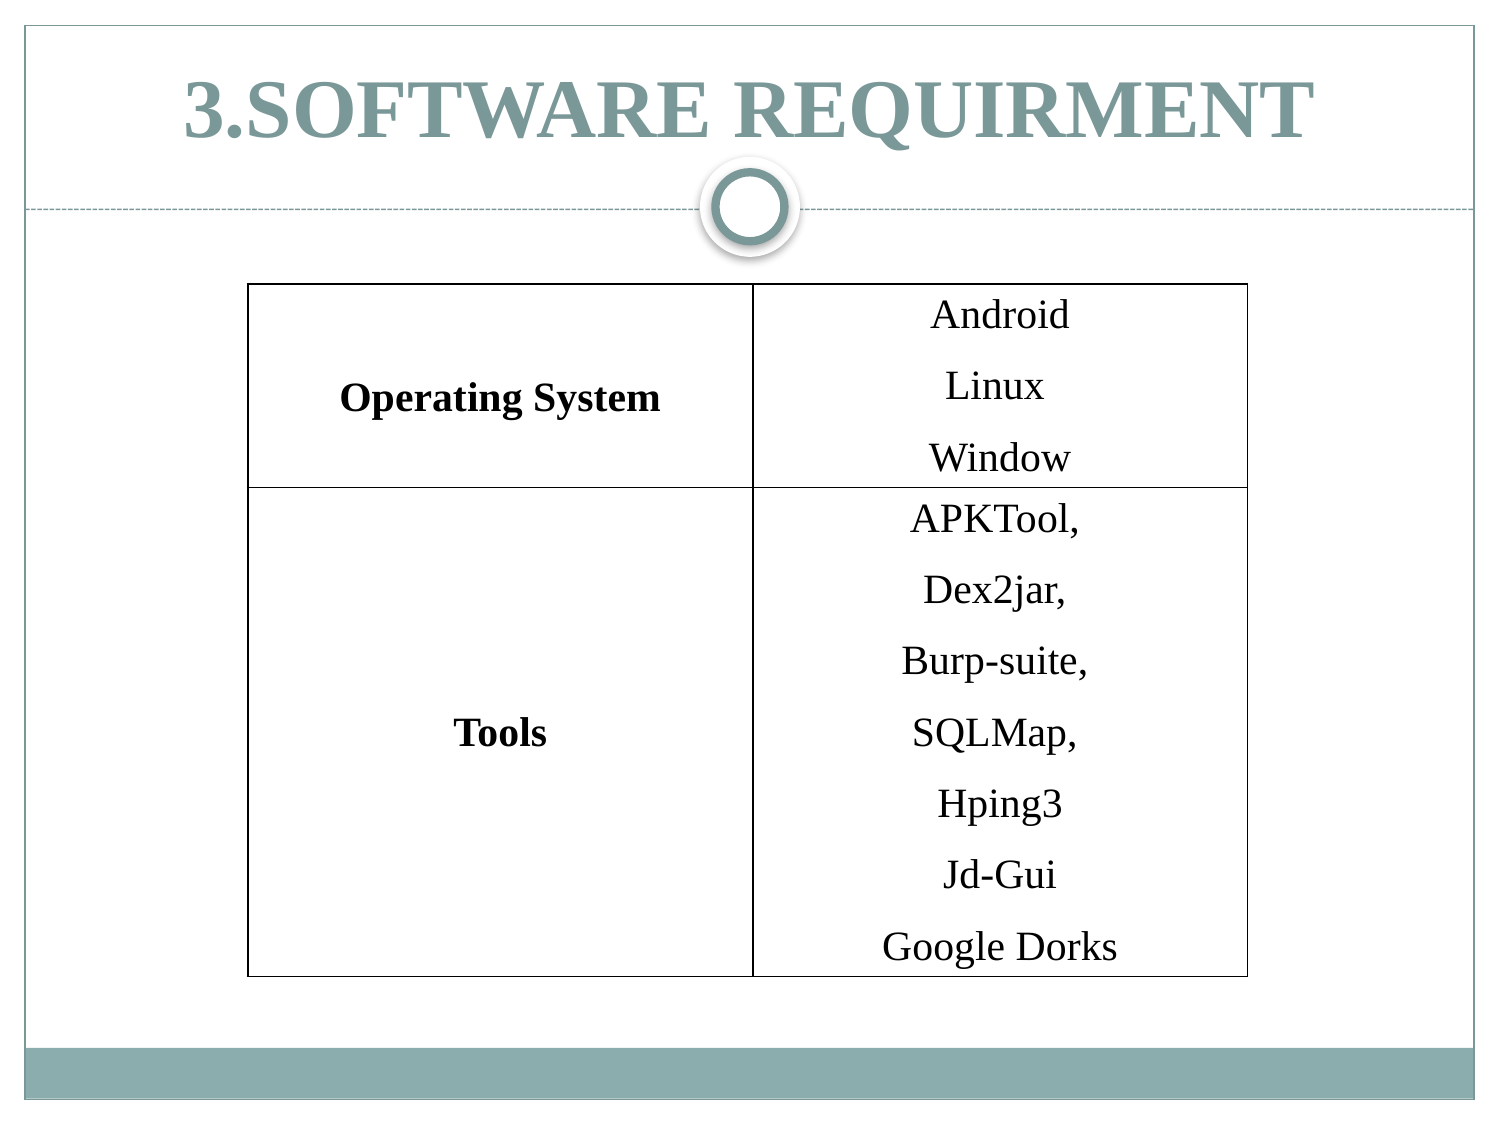

# 3.SOFTWARE REQUIRMENT
| Operating System | Android Linux  Window |
| --- | --- |
| Tools | APKTool,  Dex2jar,  Burp-suite,  SQLMap,  Hping3 Jd-Gui Google Dorks |